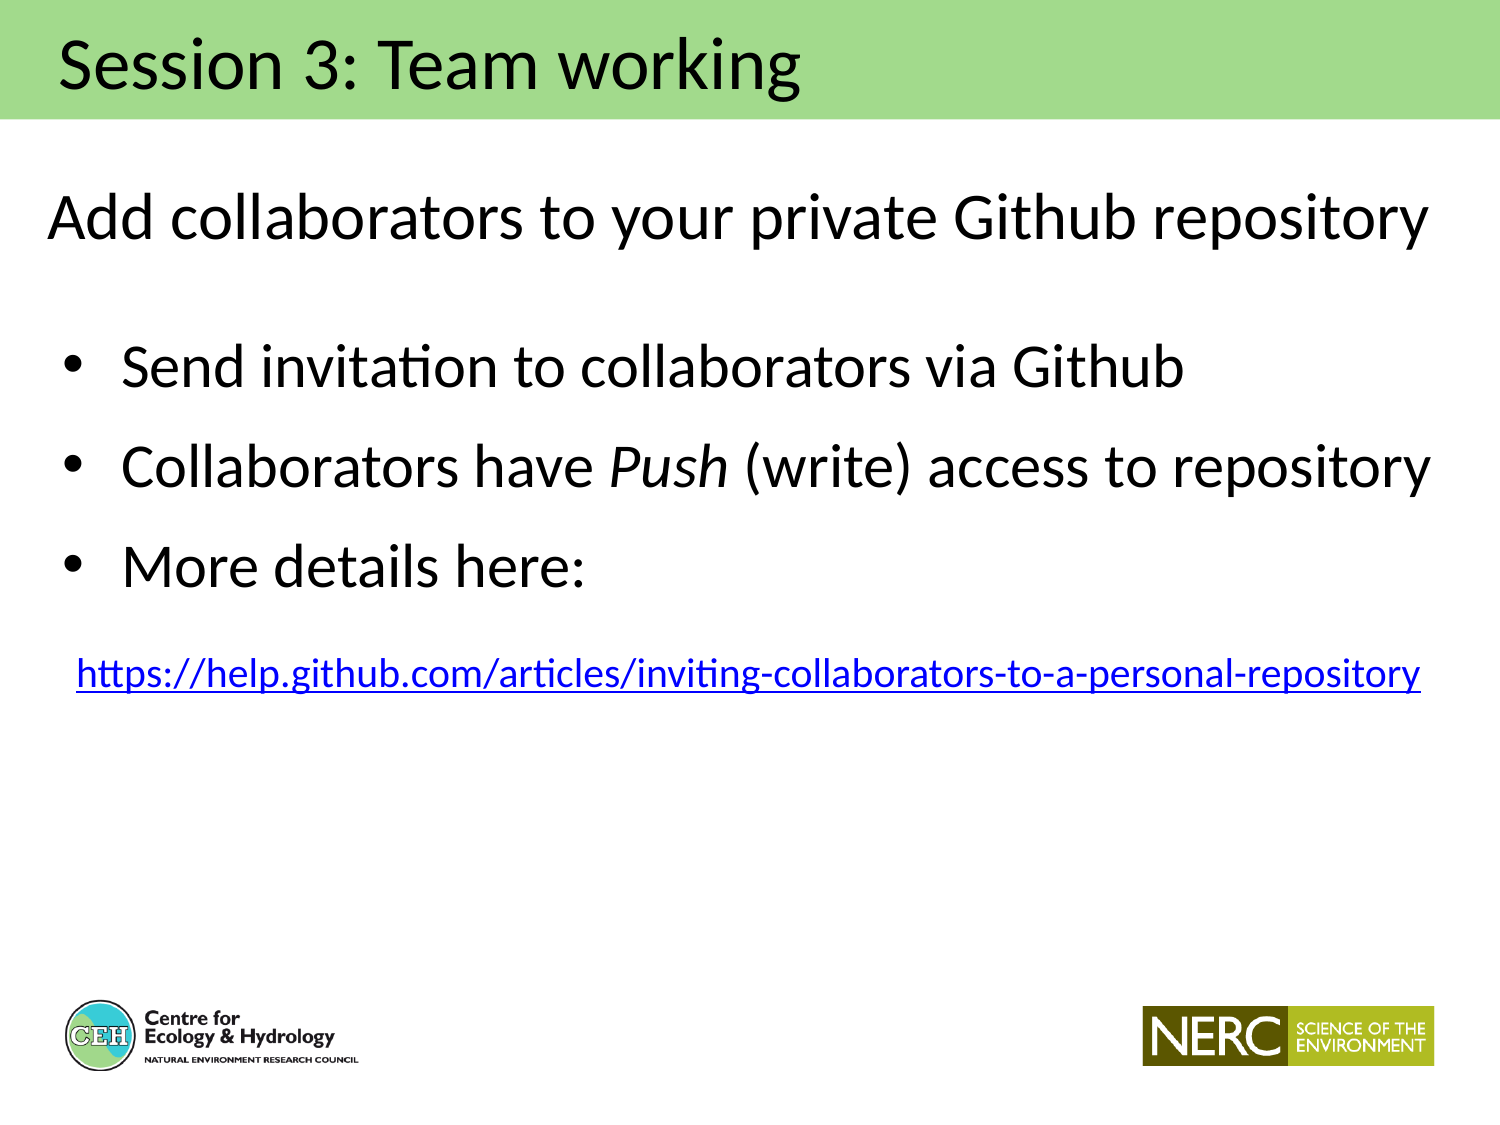

Session 3: Team working
Add collaborators to your private Github repository
Send invitation to collaborators via Github
Collaborators have Push (write) access to repository
More details here:
 https://help.github.com/articles/inviting-collaborators-to-a-personal-repository